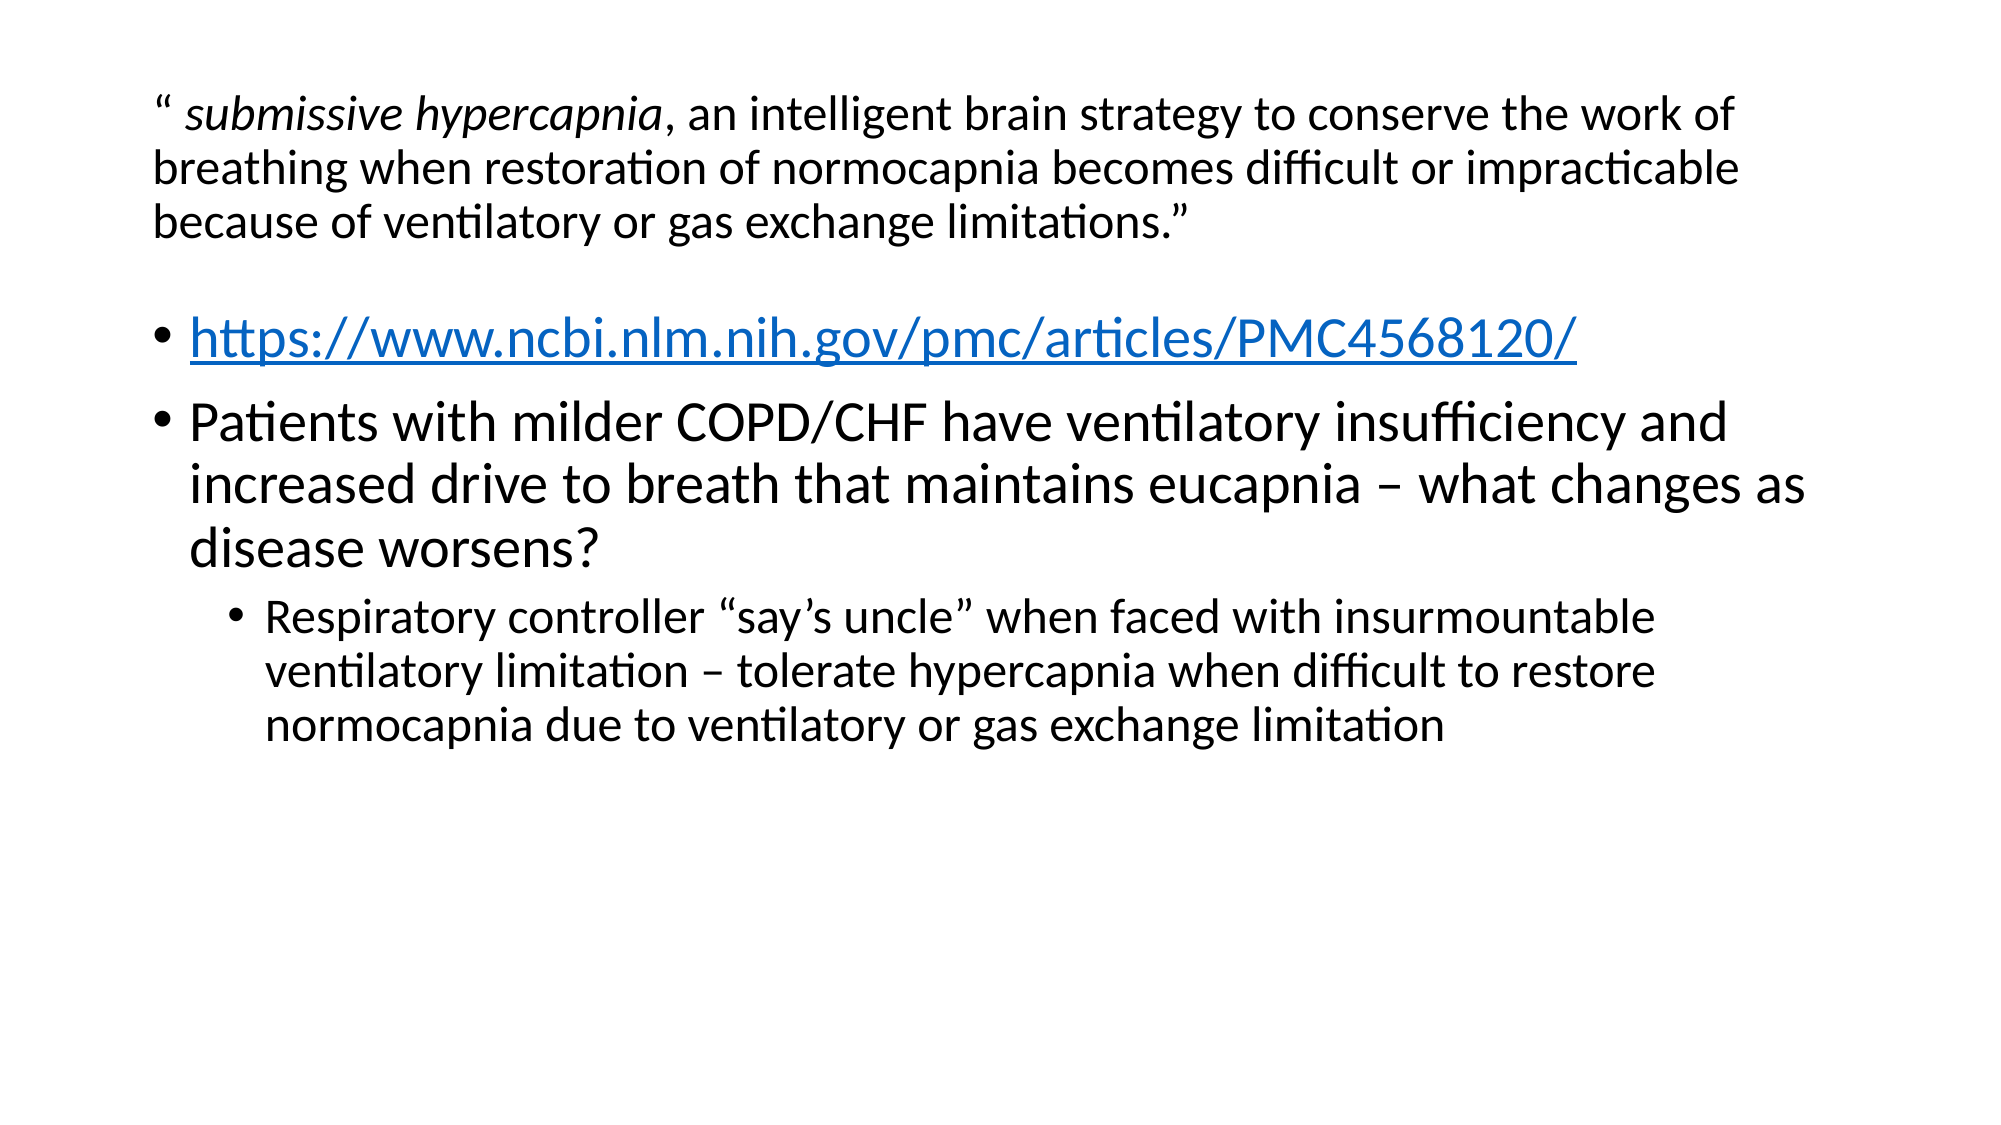

# “ submissive hypercapnia, an intelligent brain strategy to conserve the work of breathing when restoration of normocapnia becomes difficult or impracticable because of ventilatory or gas exchange limitations.”
https://www.ncbi.nlm.nih.gov/pmc/articles/PMC4568120/
Patients with milder COPD/CHF have ventilatory insufficiency and increased drive to breath that maintains eucapnia – what changes as disease worsens?
Respiratory controller “say’s uncle” when faced with insurmountable ventilatory limitation – tolerate hypercapnia when difficult to restore normocapnia due to ventilatory or gas exchange limitation